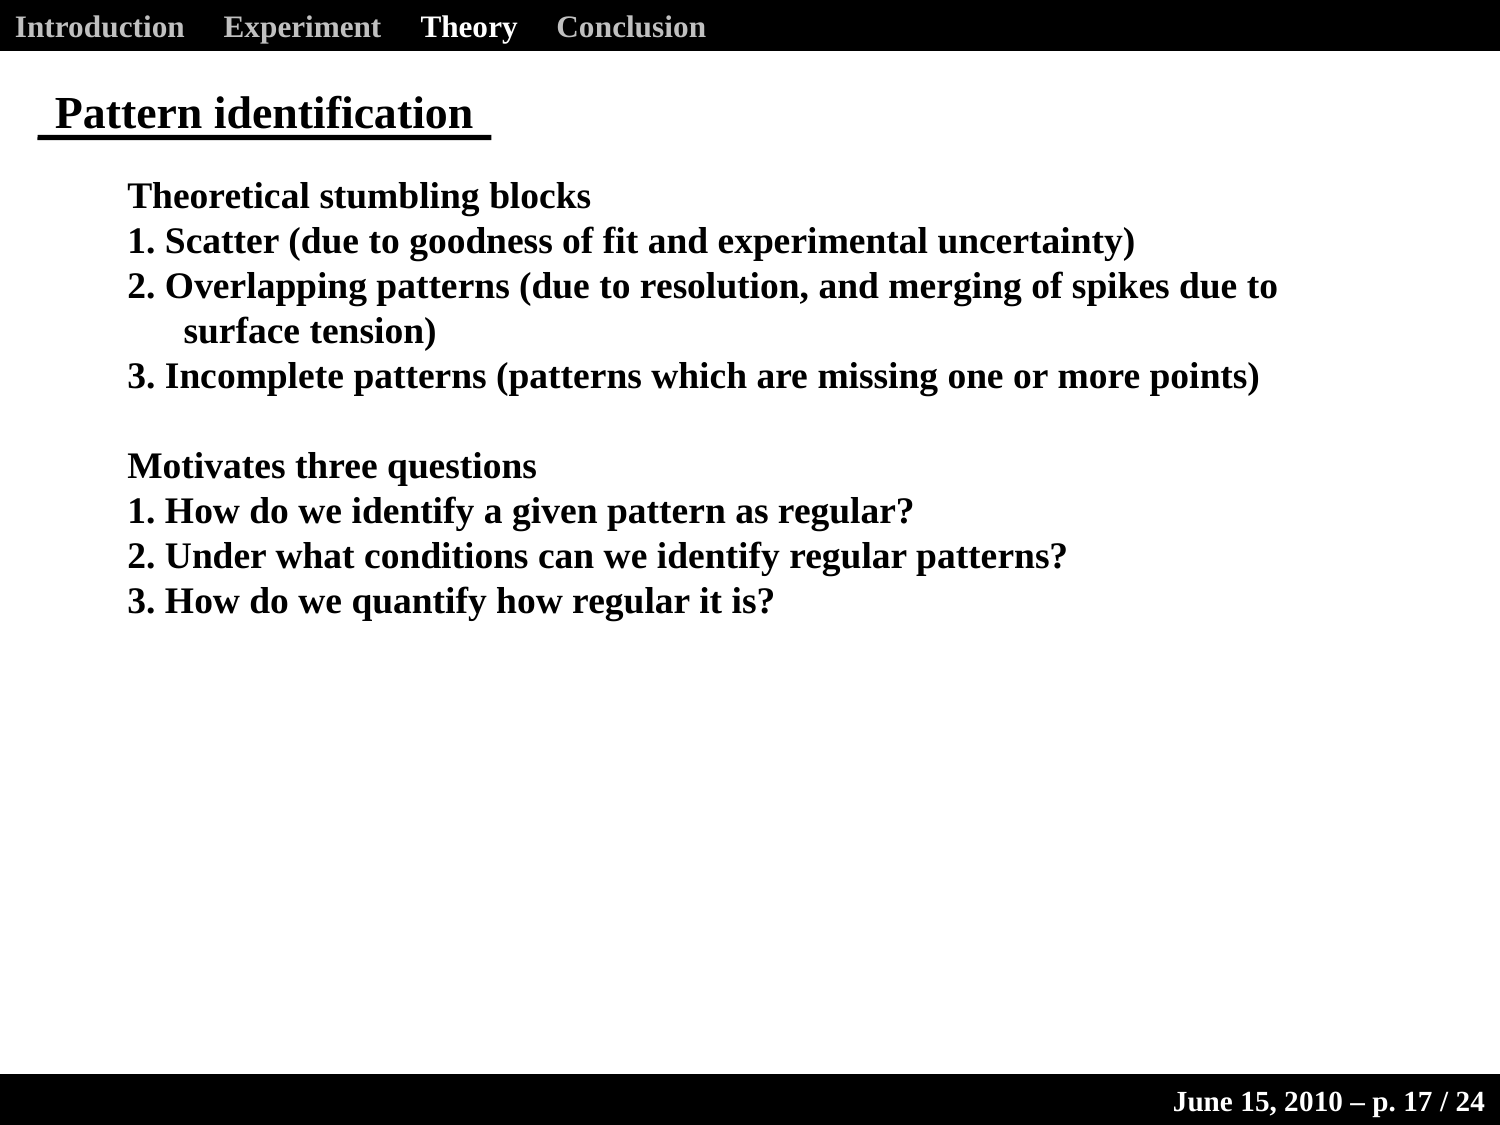

Introduction     Experiment     Theory     Conclusion
Pattern identification

Theoretical stumbling blocks
1. Scatter (due to goodness of fit and experimental uncertainty)
2. Overlapping patterns (due to resolution, and merging of spikes due to surface tension)
3. Incomplete patterns (patterns which are missing one or more points)

Motivates three questions
1. How do we identify a given pattern as regular?
2. Under what conditions can we identify regular patterns?
3. How do we quantify how regular it is?

June 15, 2010 – p. 17 / 24